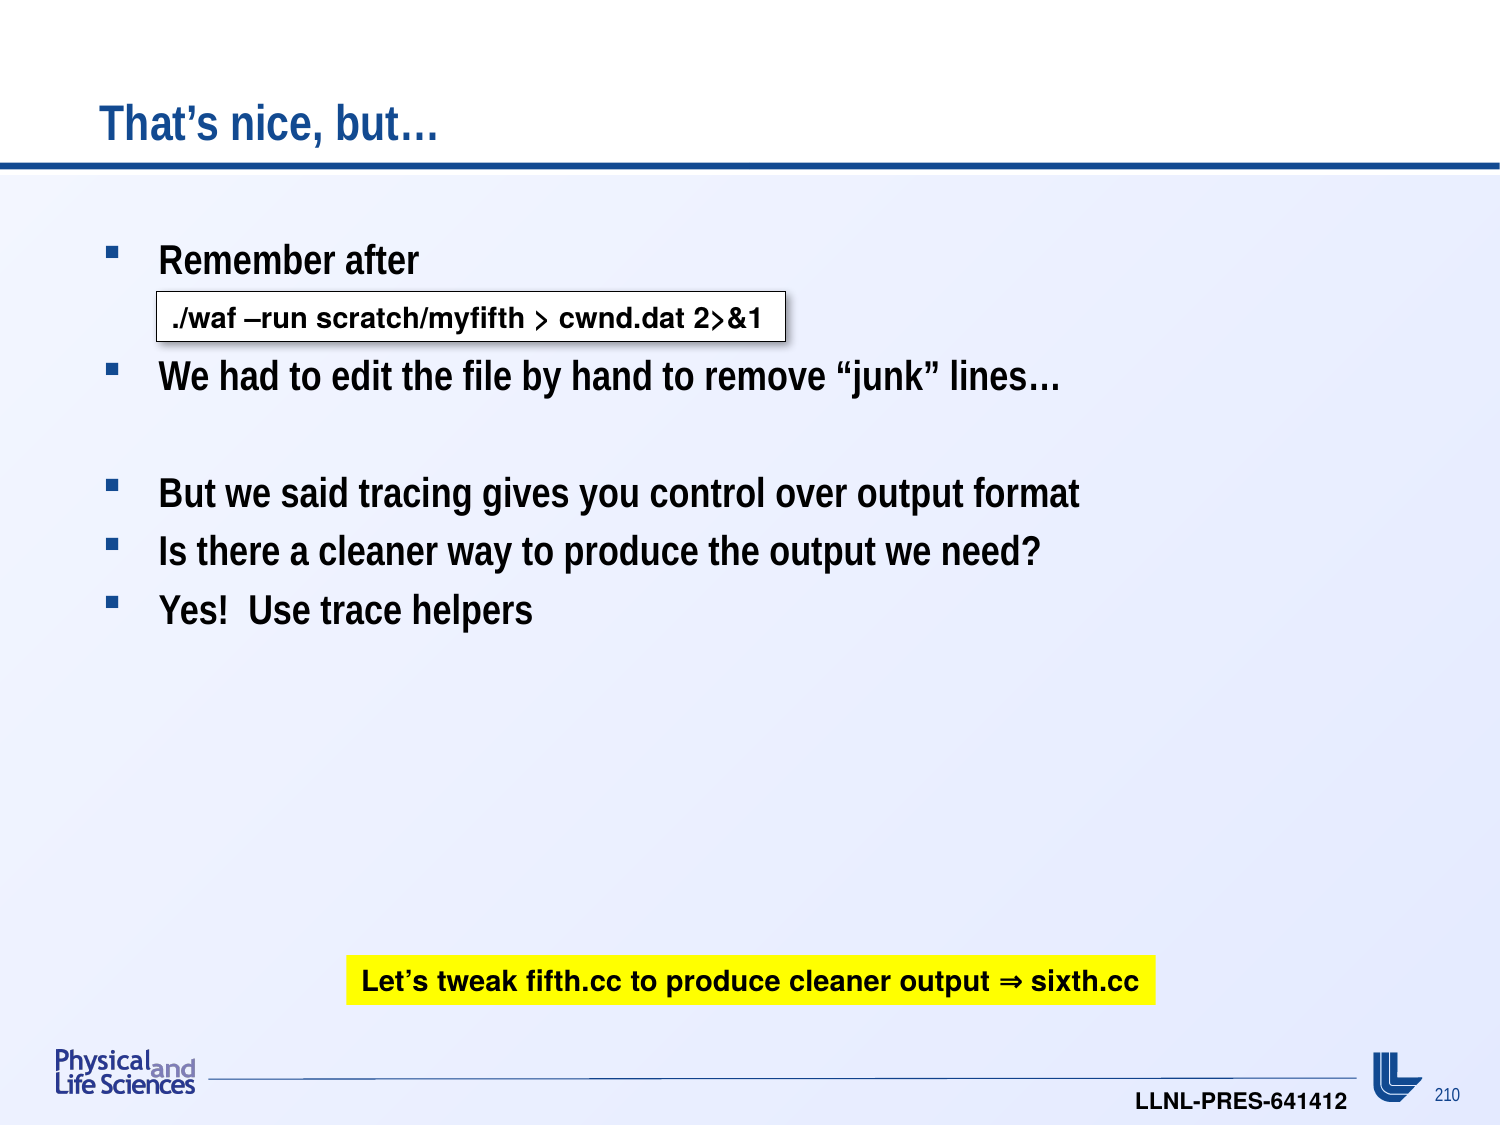

# That’s nice, but…
Remember after

We had to edit the file by hand to remove “junk” lines…

But we said tracing gives you control over output format
Is there a cleaner way to produce the output we need?
Yes!  Use trace helpers
./waf –run scratch/myfifth > cwnd.dat 2>&1
Let’s tweak fifth.cc to produce cleaner output ⇒ sixth.cc